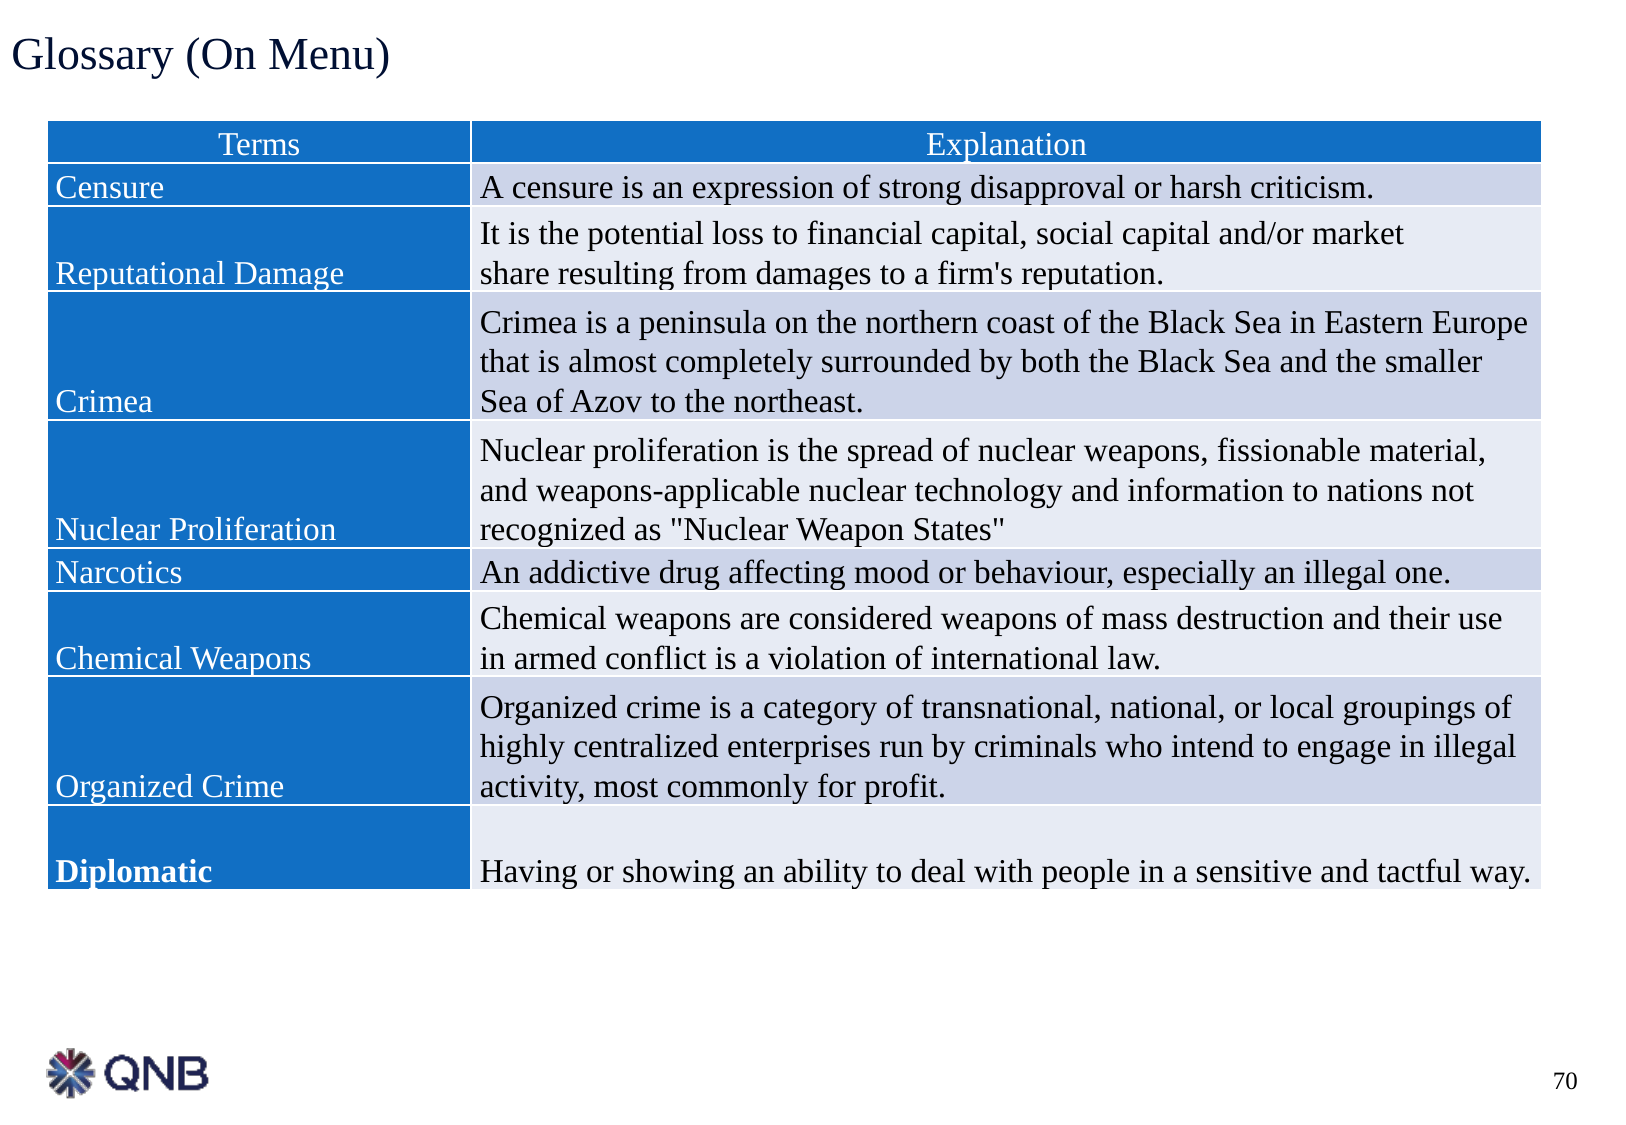

Glossary (On Menu)
RESOURCES (On top menu)

| Terms | Explanation |
| --- | --- |
| Censure | A censure is an expression of strong disapproval or harsh criticism. |
| Reputational Damage | It is the potential loss to financial capital, social capital and/or market share resulting from damages to a firm's reputation. |
| Crimea | Crimea is a peninsula on the northern coast of the Black Sea in Eastern Europe that is almost completely surrounded by both the Black Sea and the smaller Sea of Azov to the northeast. |
| Nuclear Proliferation | Nuclear proliferation is the spread of nuclear weapons, fissionable material, and weapons-applicable nuclear technology and information to nations not recognized as "Nuclear Weapon States" |
| Narcotics | An addictive drug affecting mood or behaviour, especially an illegal one. |
| Chemical Weapons | Chemical weapons are considered weapons of mass destruction and their use in armed conflict is a violation of international law. |
| Organized Crime | Organized crime is a category of transnational, national, or local groupings of highly centralized enterprises run by criminals who intend to engage in illegal activity, most commonly for profit. |
| Diplomatic | Having or showing an ability to deal with people in a sensitive and tactful way. |
70